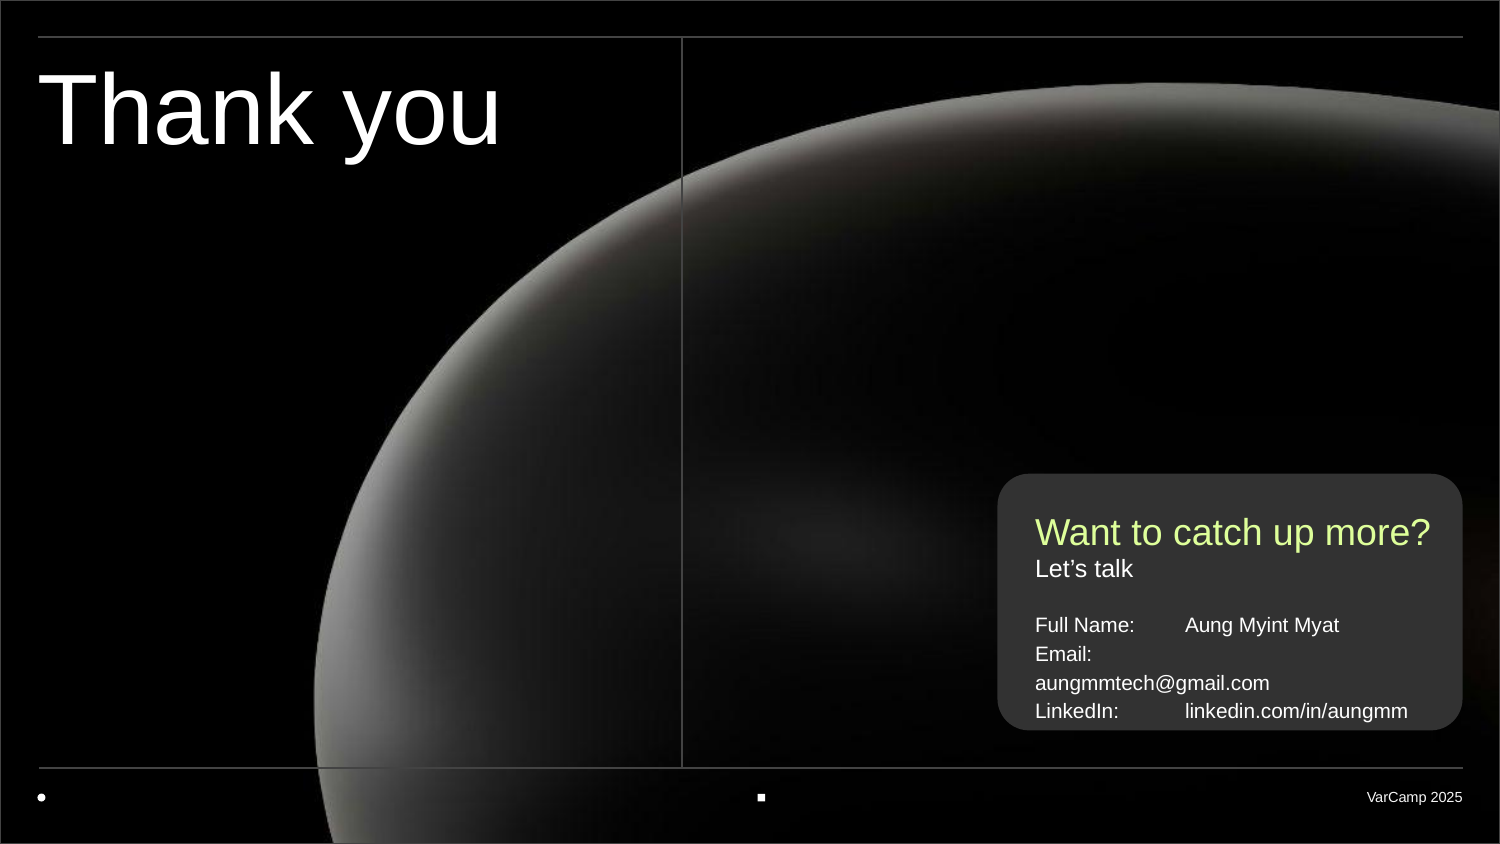

# Thank you

Want to catch up more?
Let’s talk

Full Name: 	Aung Myint Myat
Email:		aungmmtech@gmail.com
LinkedIn:	linkedin.com/in/aungmm

VarCamp 2025